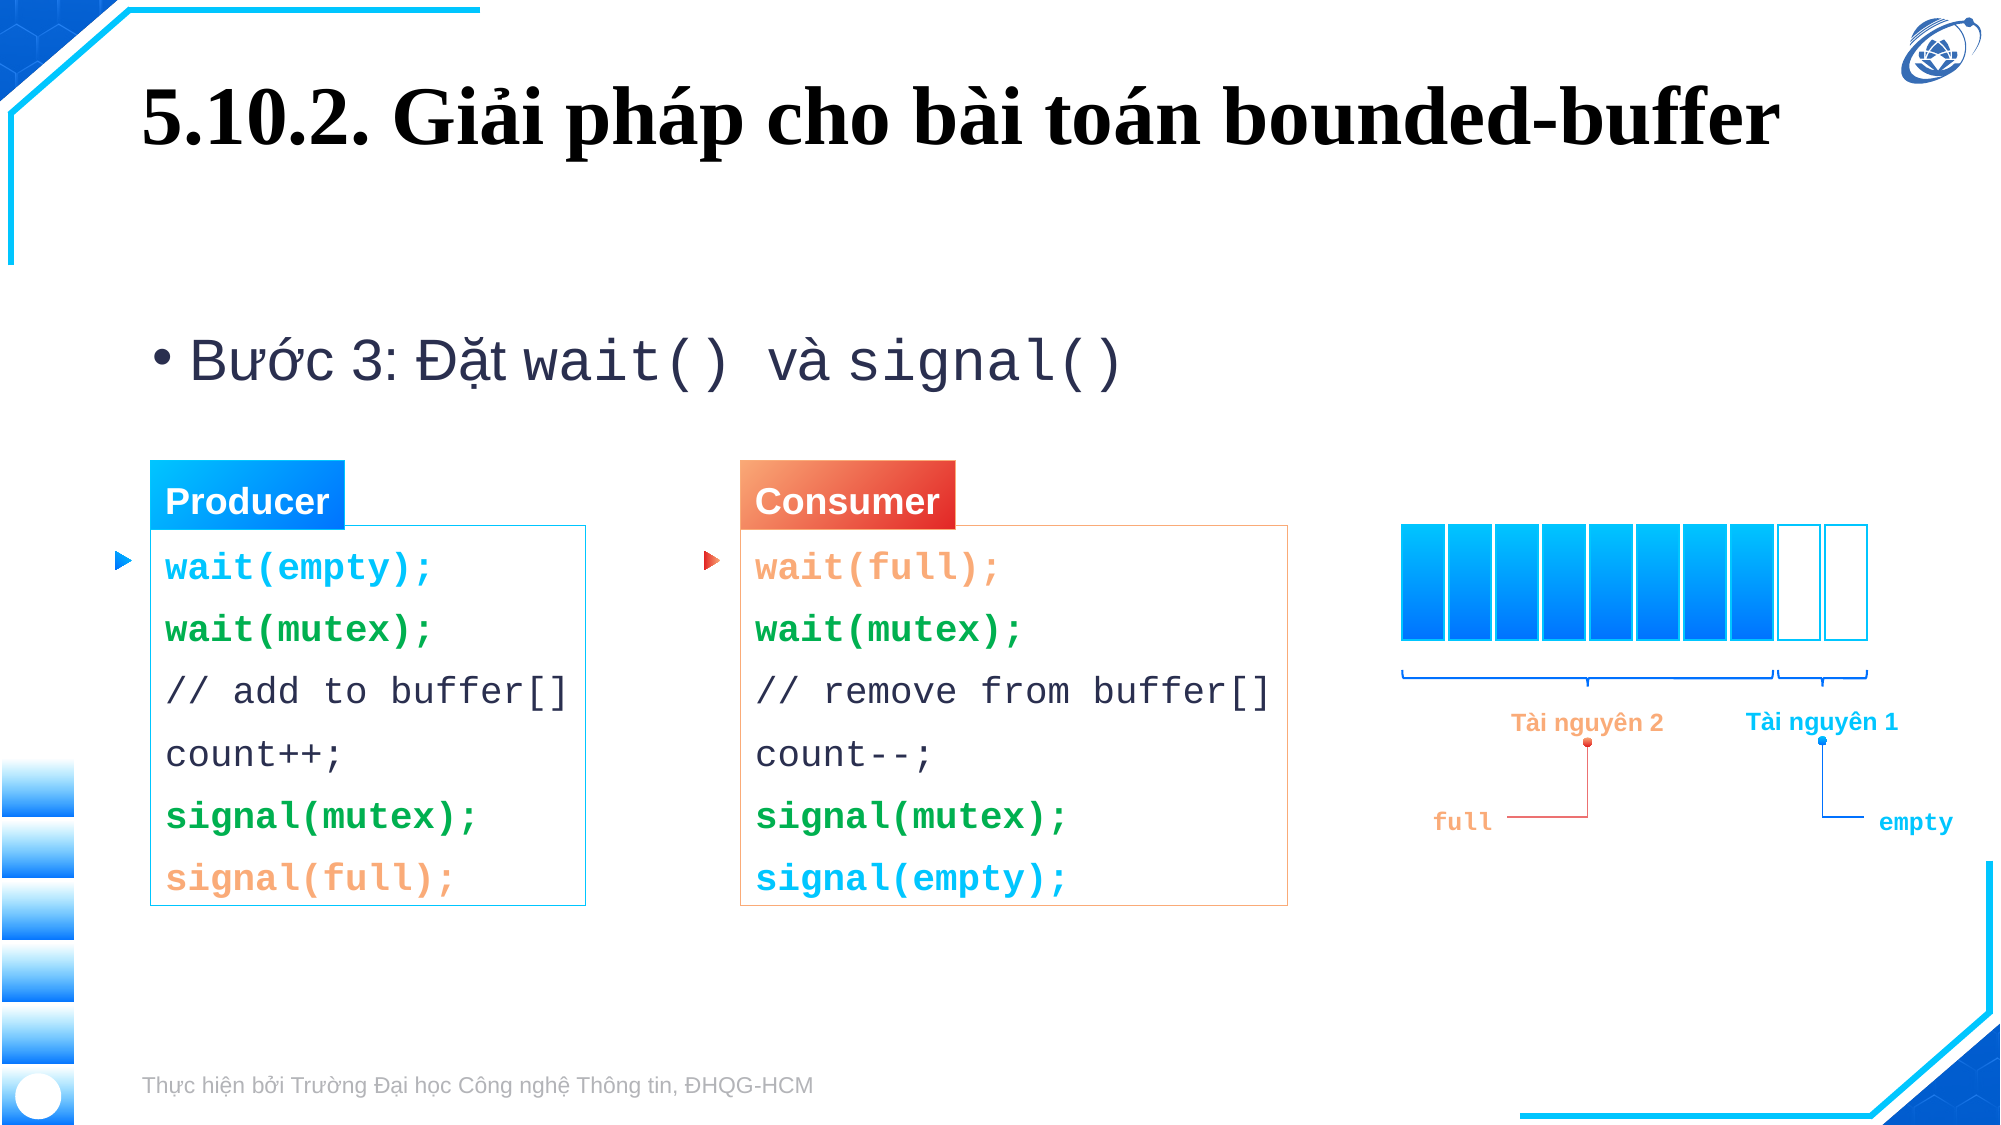

# 5.10.2. Giải pháp cho bài toán bounded-buffer
Bước 3: Đặt wait() và signal()
Producer
Consumer

wait(empty);
wait(mutex);
// add to buffer[]
count++;
signal(mutex);
signal(full);
wait(full);
wait(mutex);
// remove from buffer[]
count--;
signal(mutex);
signal(empty);

Tài nguyên 1
Tài nguyên 2

full
empty
Thực hiện bởi Trường Đại học Công nghệ Thông tin, ĐHQG-HCM
50